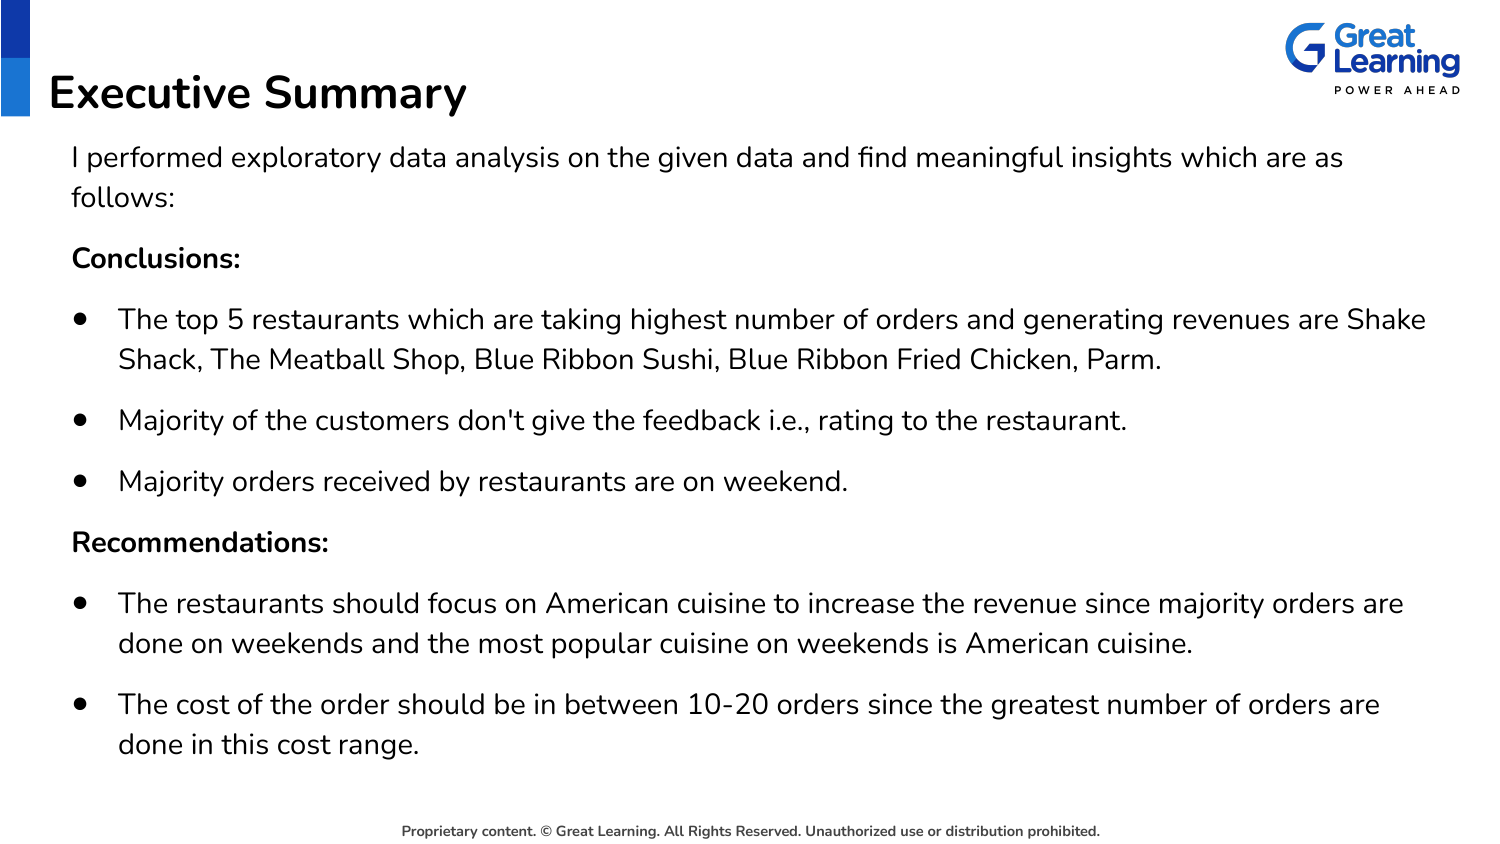

# Executive Summary
I performed exploratory data analysis on the given data and find meaningful insights which are as follows:
Conclusions:
The top 5 restaurants which are taking highest number of orders and generating revenues are Shake Shack, The Meatball Shop, Blue Ribbon Sushi, Blue Ribbon Fried Chicken, Parm.
Majority of the customers don't give the feedback i.e., rating to the restaurant.
Majority orders received by restaurants are on weekend.
Recommendations:
The restaurants should focus on American cuisine to increase the revenue since majority orders are done on weekends and the most popular cuisine on weekends is American cuisine.
The cost of the order should be in between 10-20 orders since the greatest number of orders are done in this cost range.